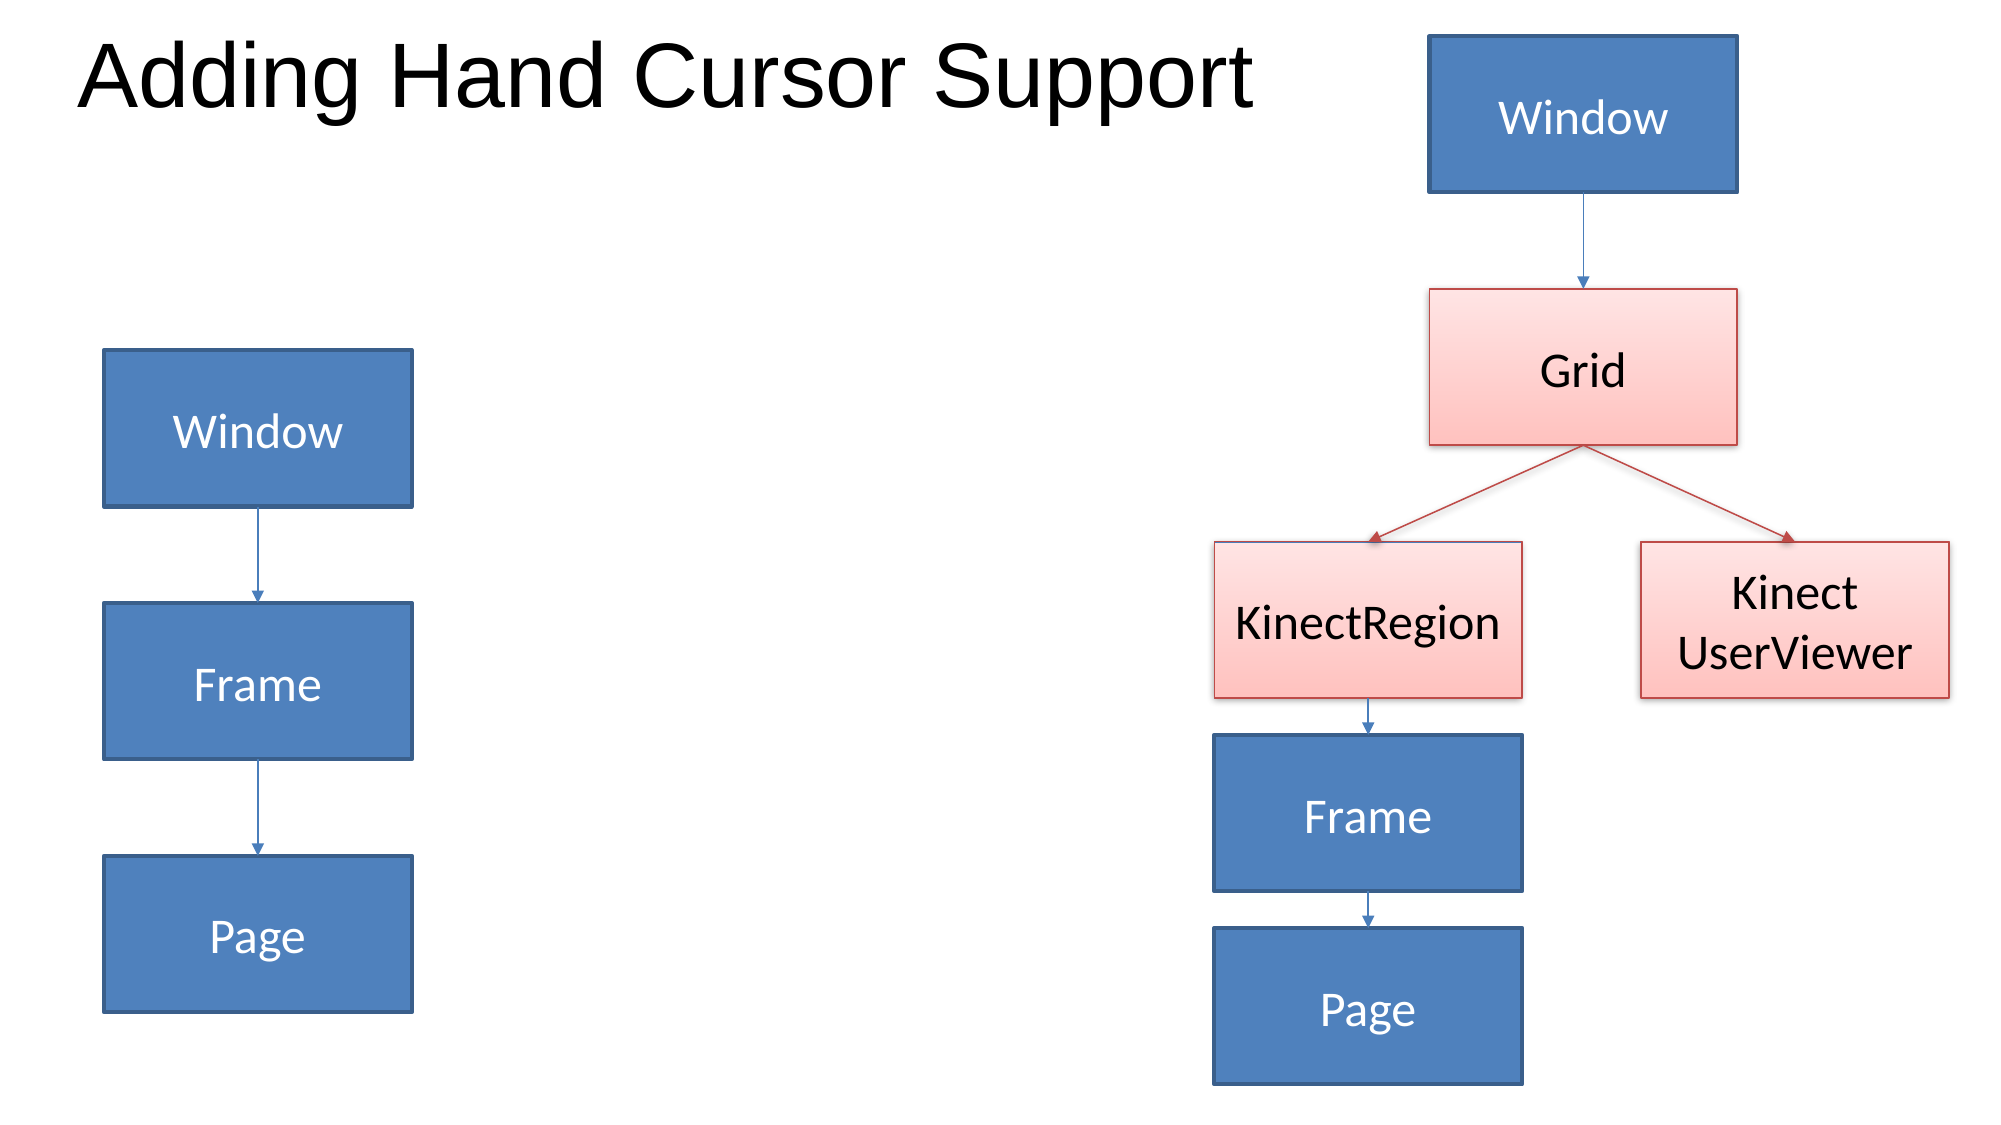

# Adding Hand Cursor Support
Window
Grid
Window
KinectRegion
Kinect
UserViewer
Frame
Frame
Page
Page